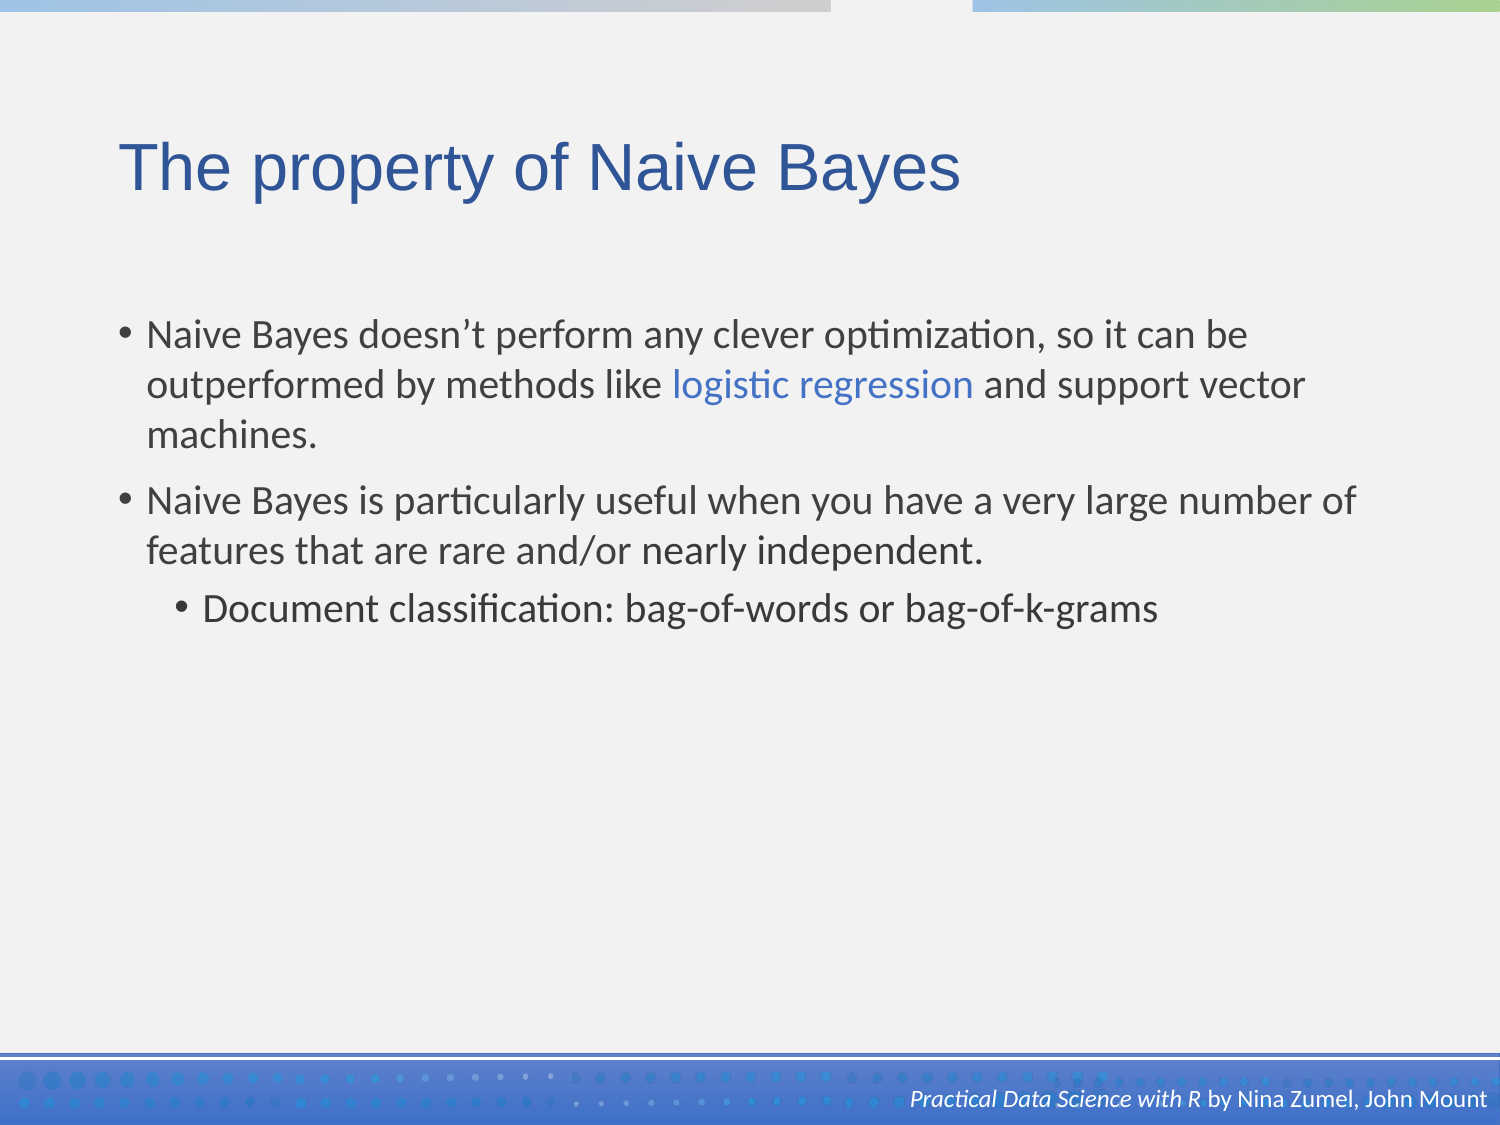

# The property of Naive Bayes
Naive Bayes doesn’t perform any clever optimization, so it can be outperformed by methods like logistic regression and support vector machines.
Naive Bayes is particularly useful when you have a very large number of features that are rare and/or nearly independent.
Document classification: bag-of-words or bag-of-k-grams
Practical Data Science with R by Nina Zumel, John Mount